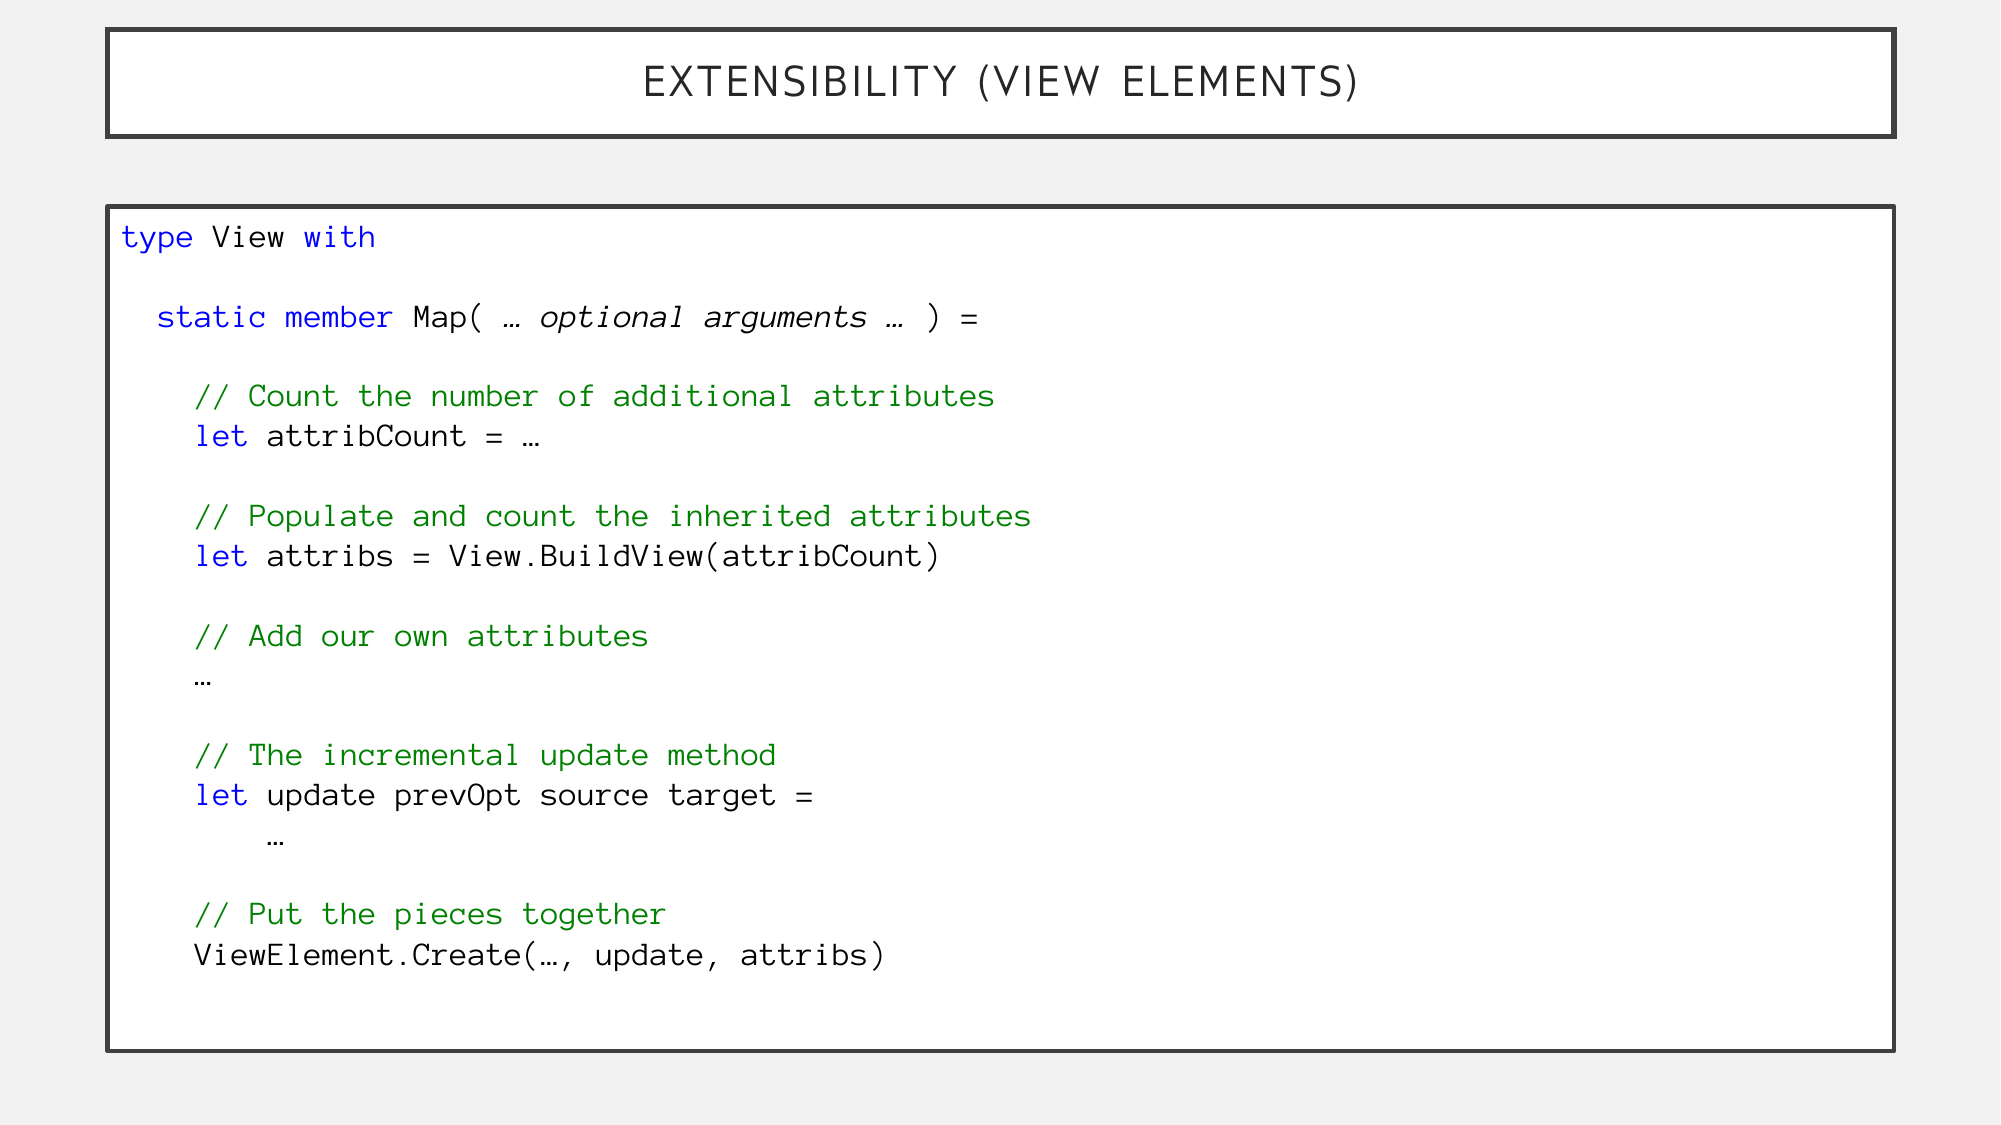

# Extensibility (VIEW ELEMENTS)
type View with

  static member Map( … optional arguments … ) =

    // Count the number of additional attributes
    let attribCount = …

    // Populate and count the inherited attributes
    let attribs = View.BuildView(attribCount)

    // Add our own attributes
    …

    // The incremental update method
    let update prevOpt source target =
        …

    // Put the pieces together
    ViewElement.Create(…, update, attribs)